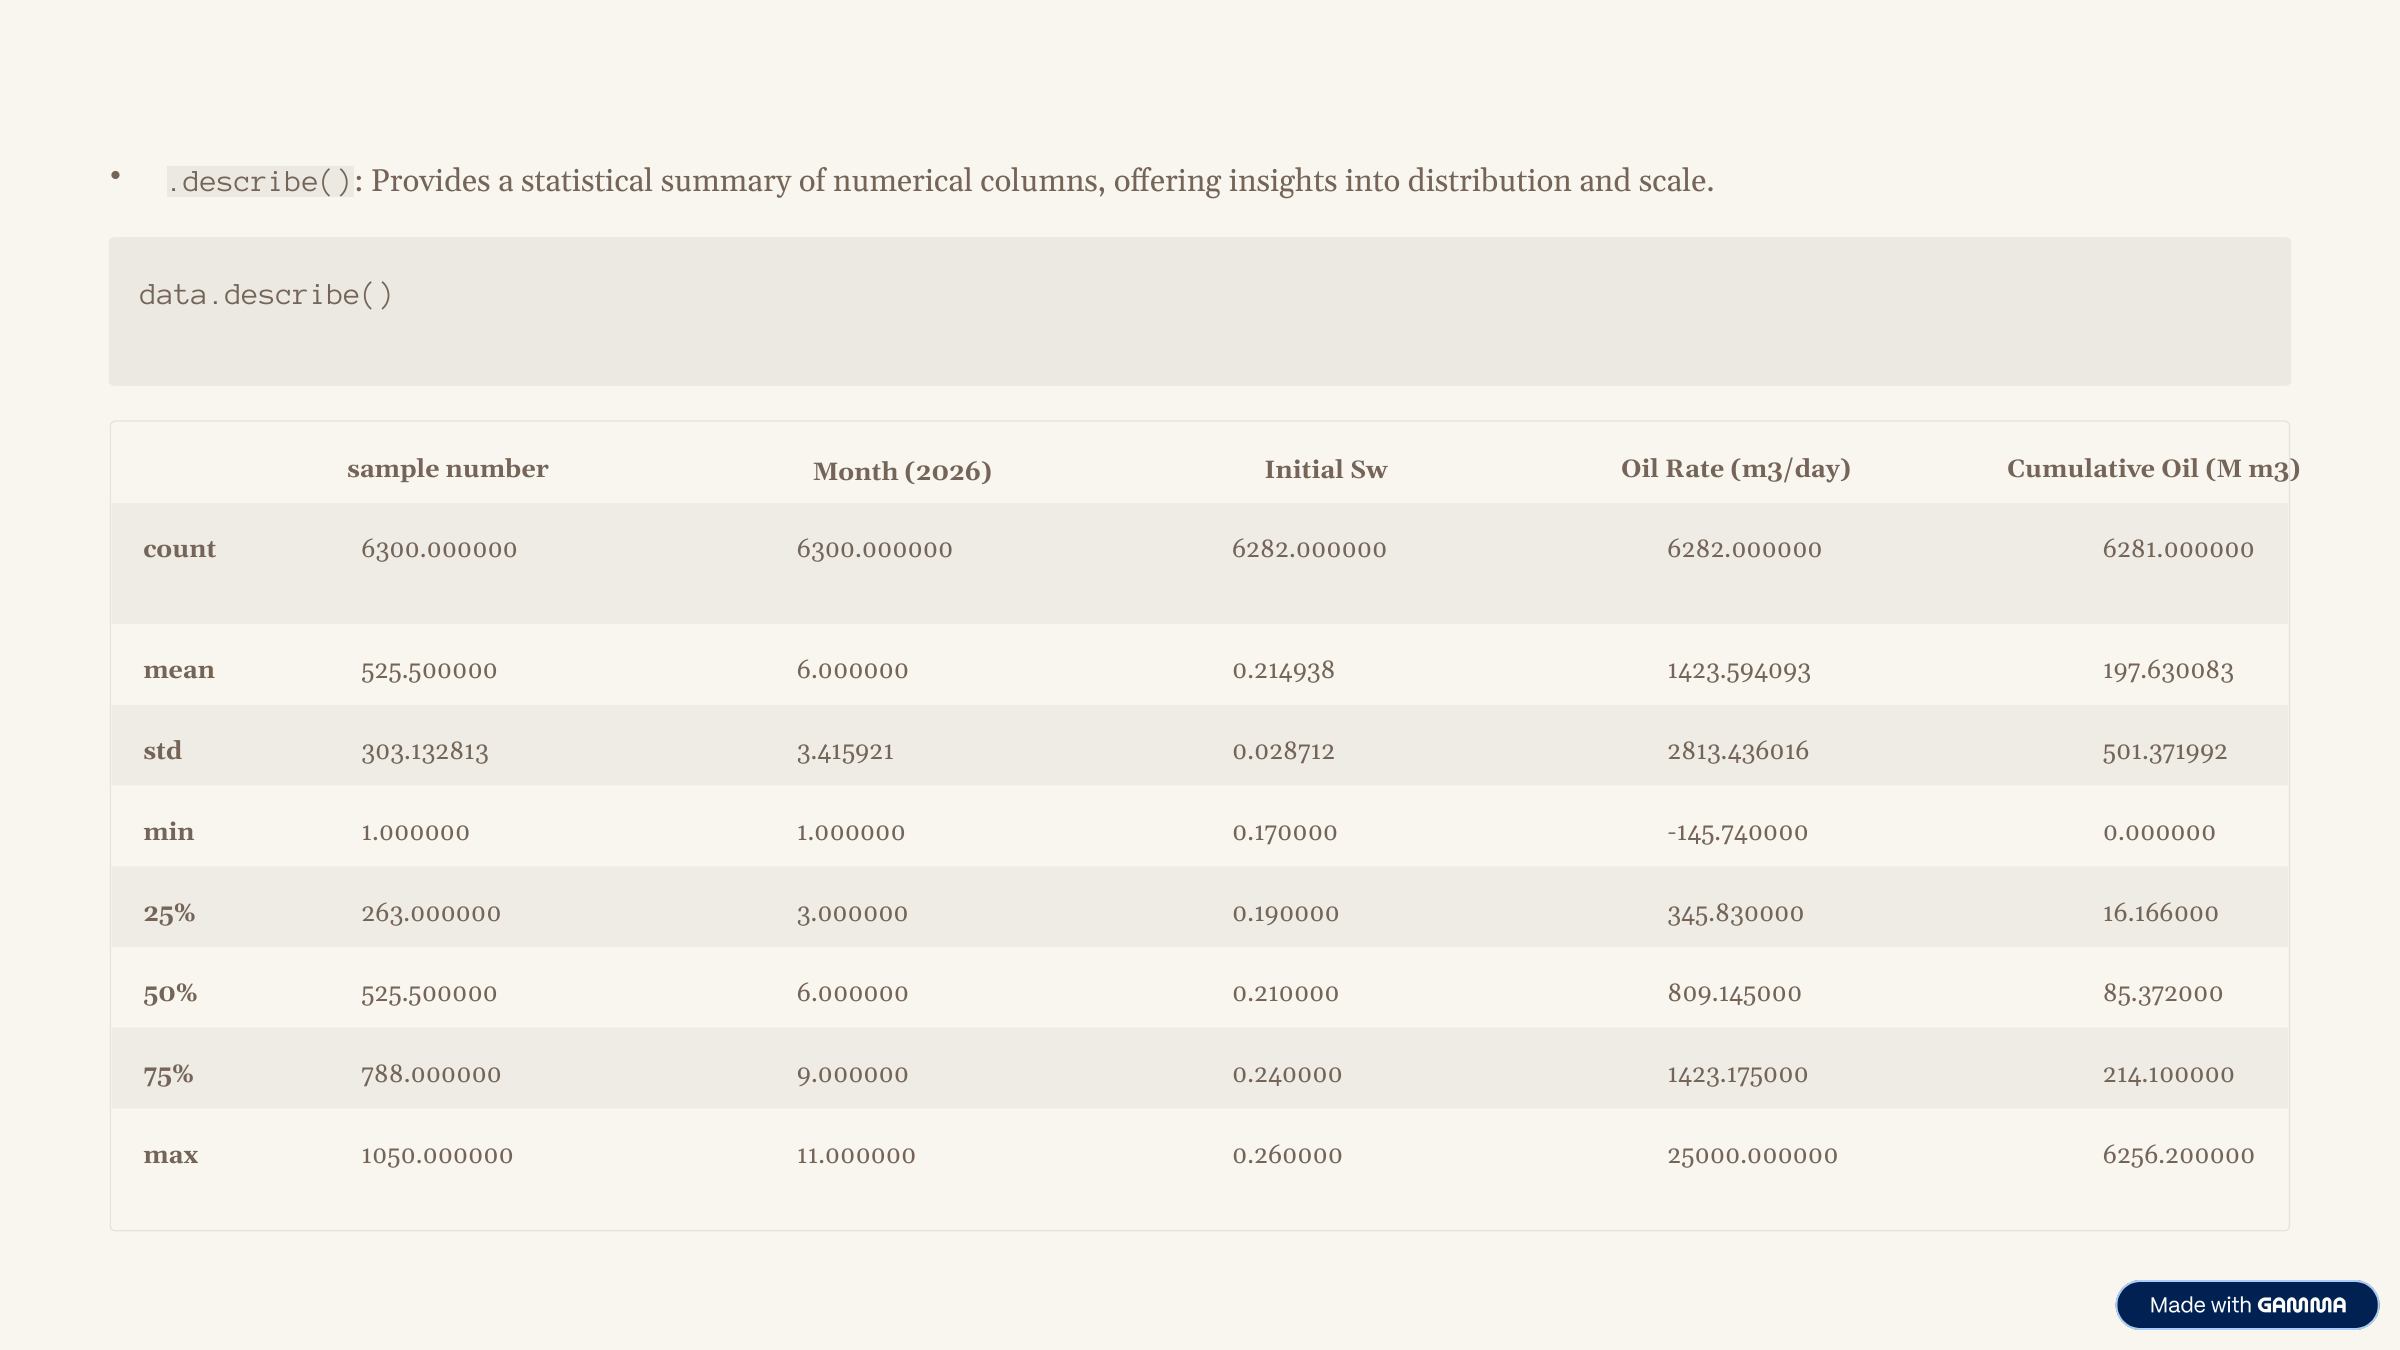

.describe(): Provides a statistical summary of numerical columns, offering insights into distribution and scale.

data.describe()

sample number
Oil Rate (m3/day)
Cumulative Oil (M m3)
Initial Sw
Month (2026)

count
6300.000000
6300.000000
6282.000000
6282.000000
6281.000000

mean
525.500000
6.000000
0.214938
1423.594093
197.630083

std
303.132813
3.415921
0.028712
2813.436016
501.371992

min
1.000000
1.000000
0.170000
-145.740000
0.000000

25%
263.000000
3.000000
0.190000
345.830000
16.166000

50%
525.500000
6.000000
0.210000
809.145000
85.372000

75%
788.000000
9.000000
0.240000
1423.175000
214.100000

max
1050.000000
11.000000
0.260000
25000.000000
6256.200000